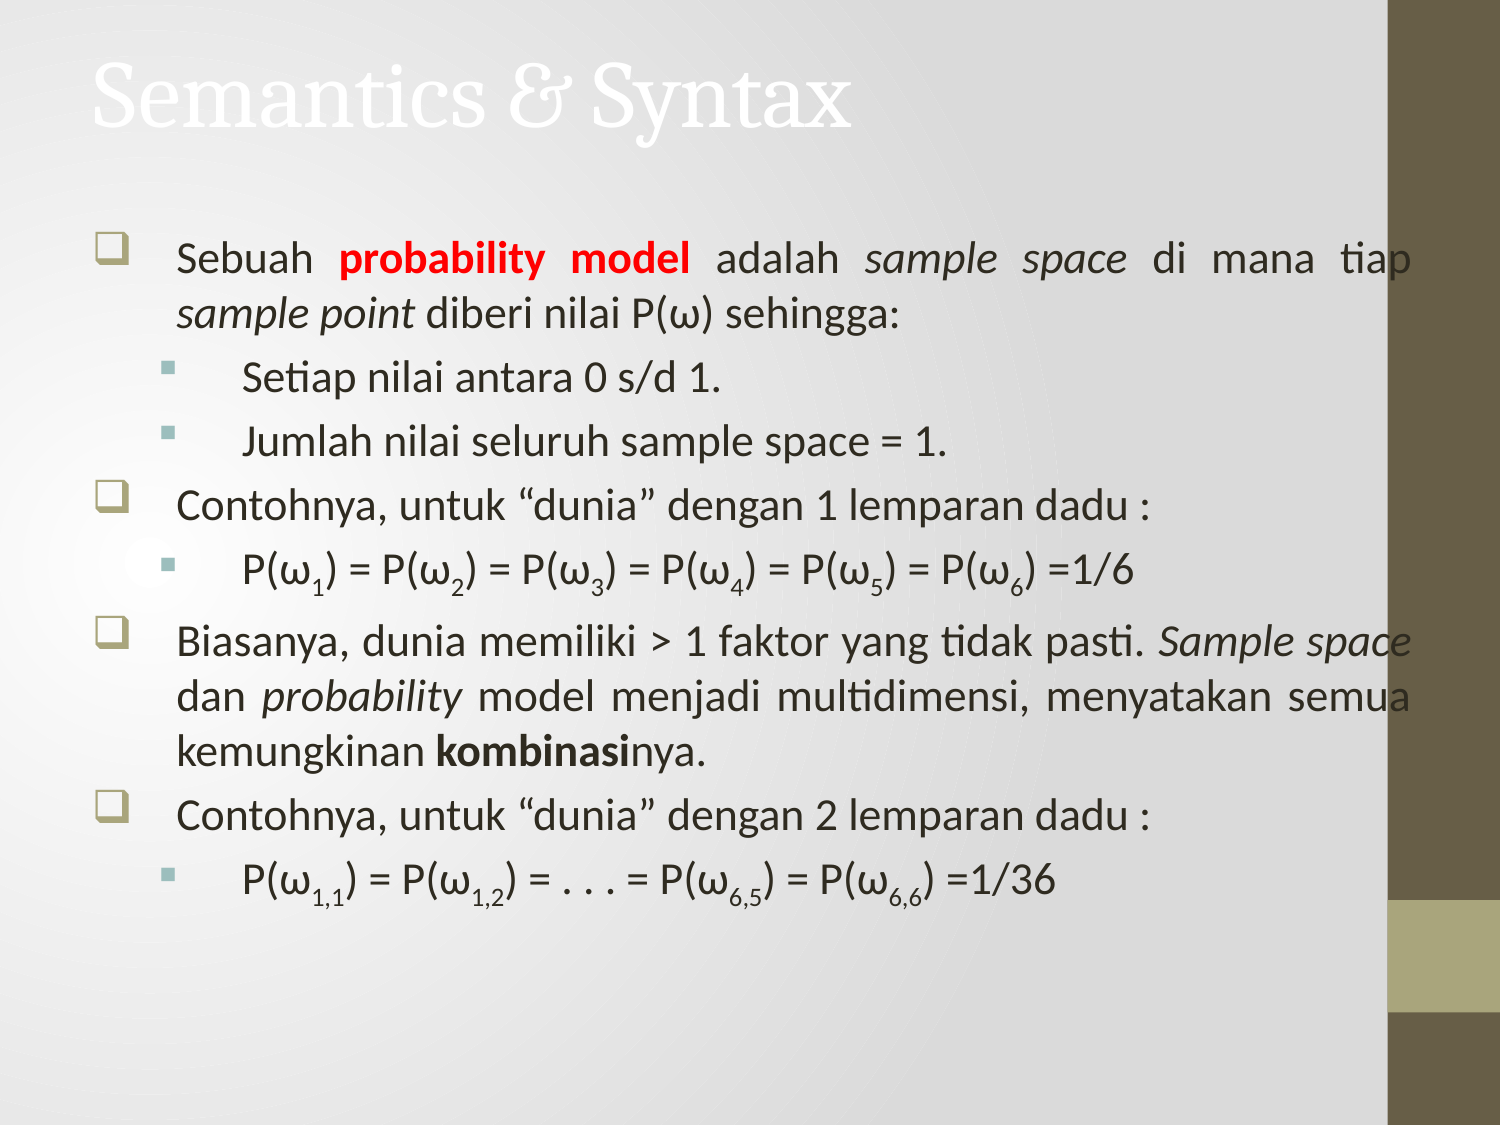

# Semantics & Syntax
Sebuah probability model adalah sample space di mana tiap sample point diberi nilai P(ω) sehingga:
Setiap nilai antara 0 s/d 1.
Jumlah nilai seluruh sample space = 1.
Contohnya, untuk “dunia” dengan 1 lemparan dadu :
P(ω1) = P(ω2) = P(ω3) = P(ω4) = P(ω5) = P(ω6) =1/6
Biasanya, dunia memiliki > 1 faktor yang tidak pasti. Sample space dan probability model menjadi multidimensi, menyatakan semua kemungkinan kombinasinya.
Contohnya, untuk “dunia” dengan 2 lemparan dadu :
P(ω1,1) = P(ω1,2) = . . . = P(ω6,5) = P(ω6,6) =1/36